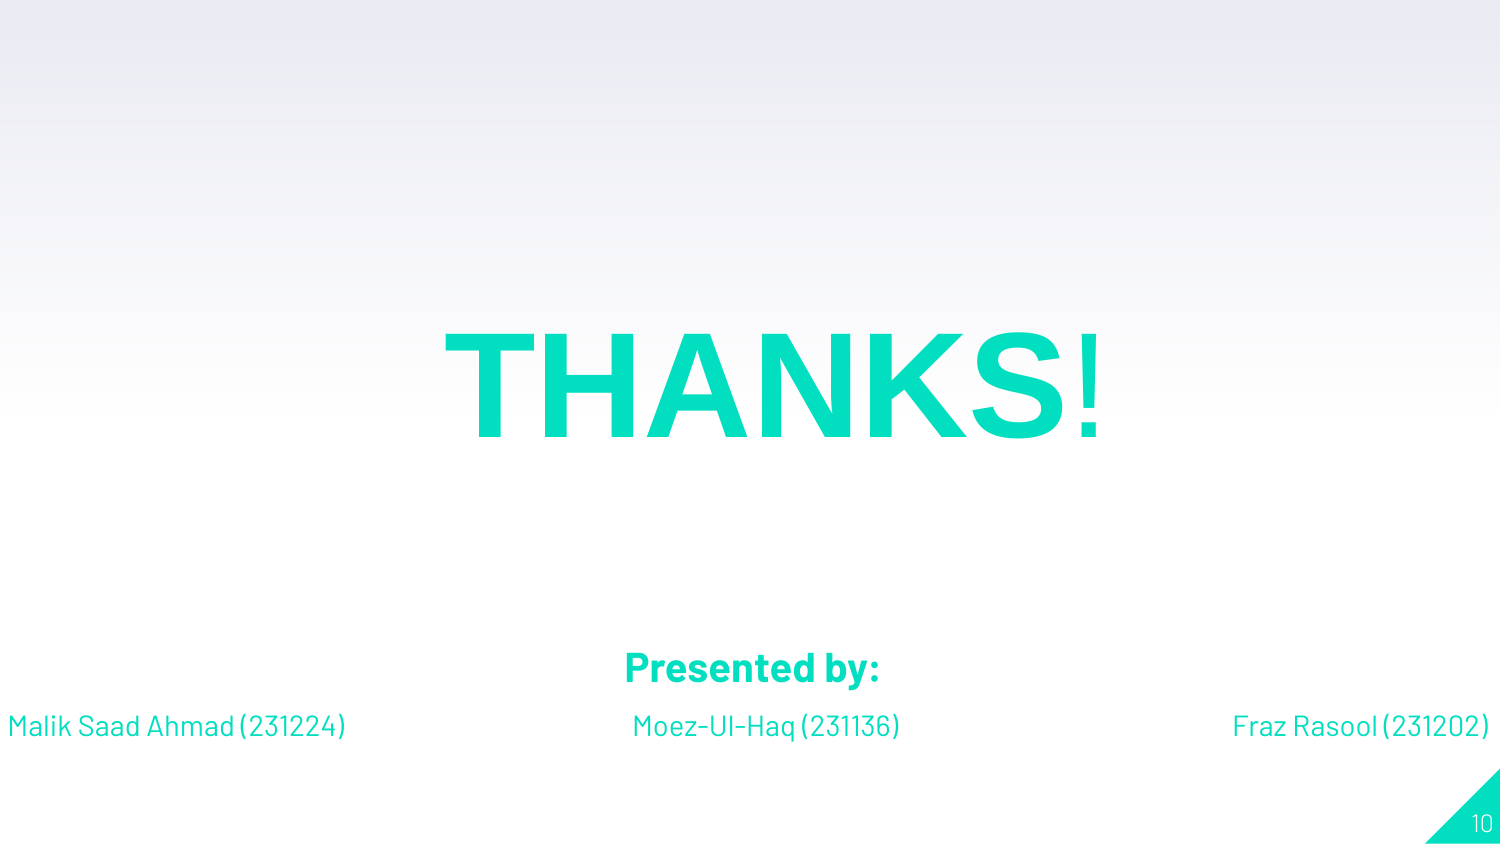

THANKS!

				     Presented by:
  Malik Saad Ahmad (231224)                                                  Moez-Ul-Haq (231136)                                                          Fraz Rasool (231202)

10